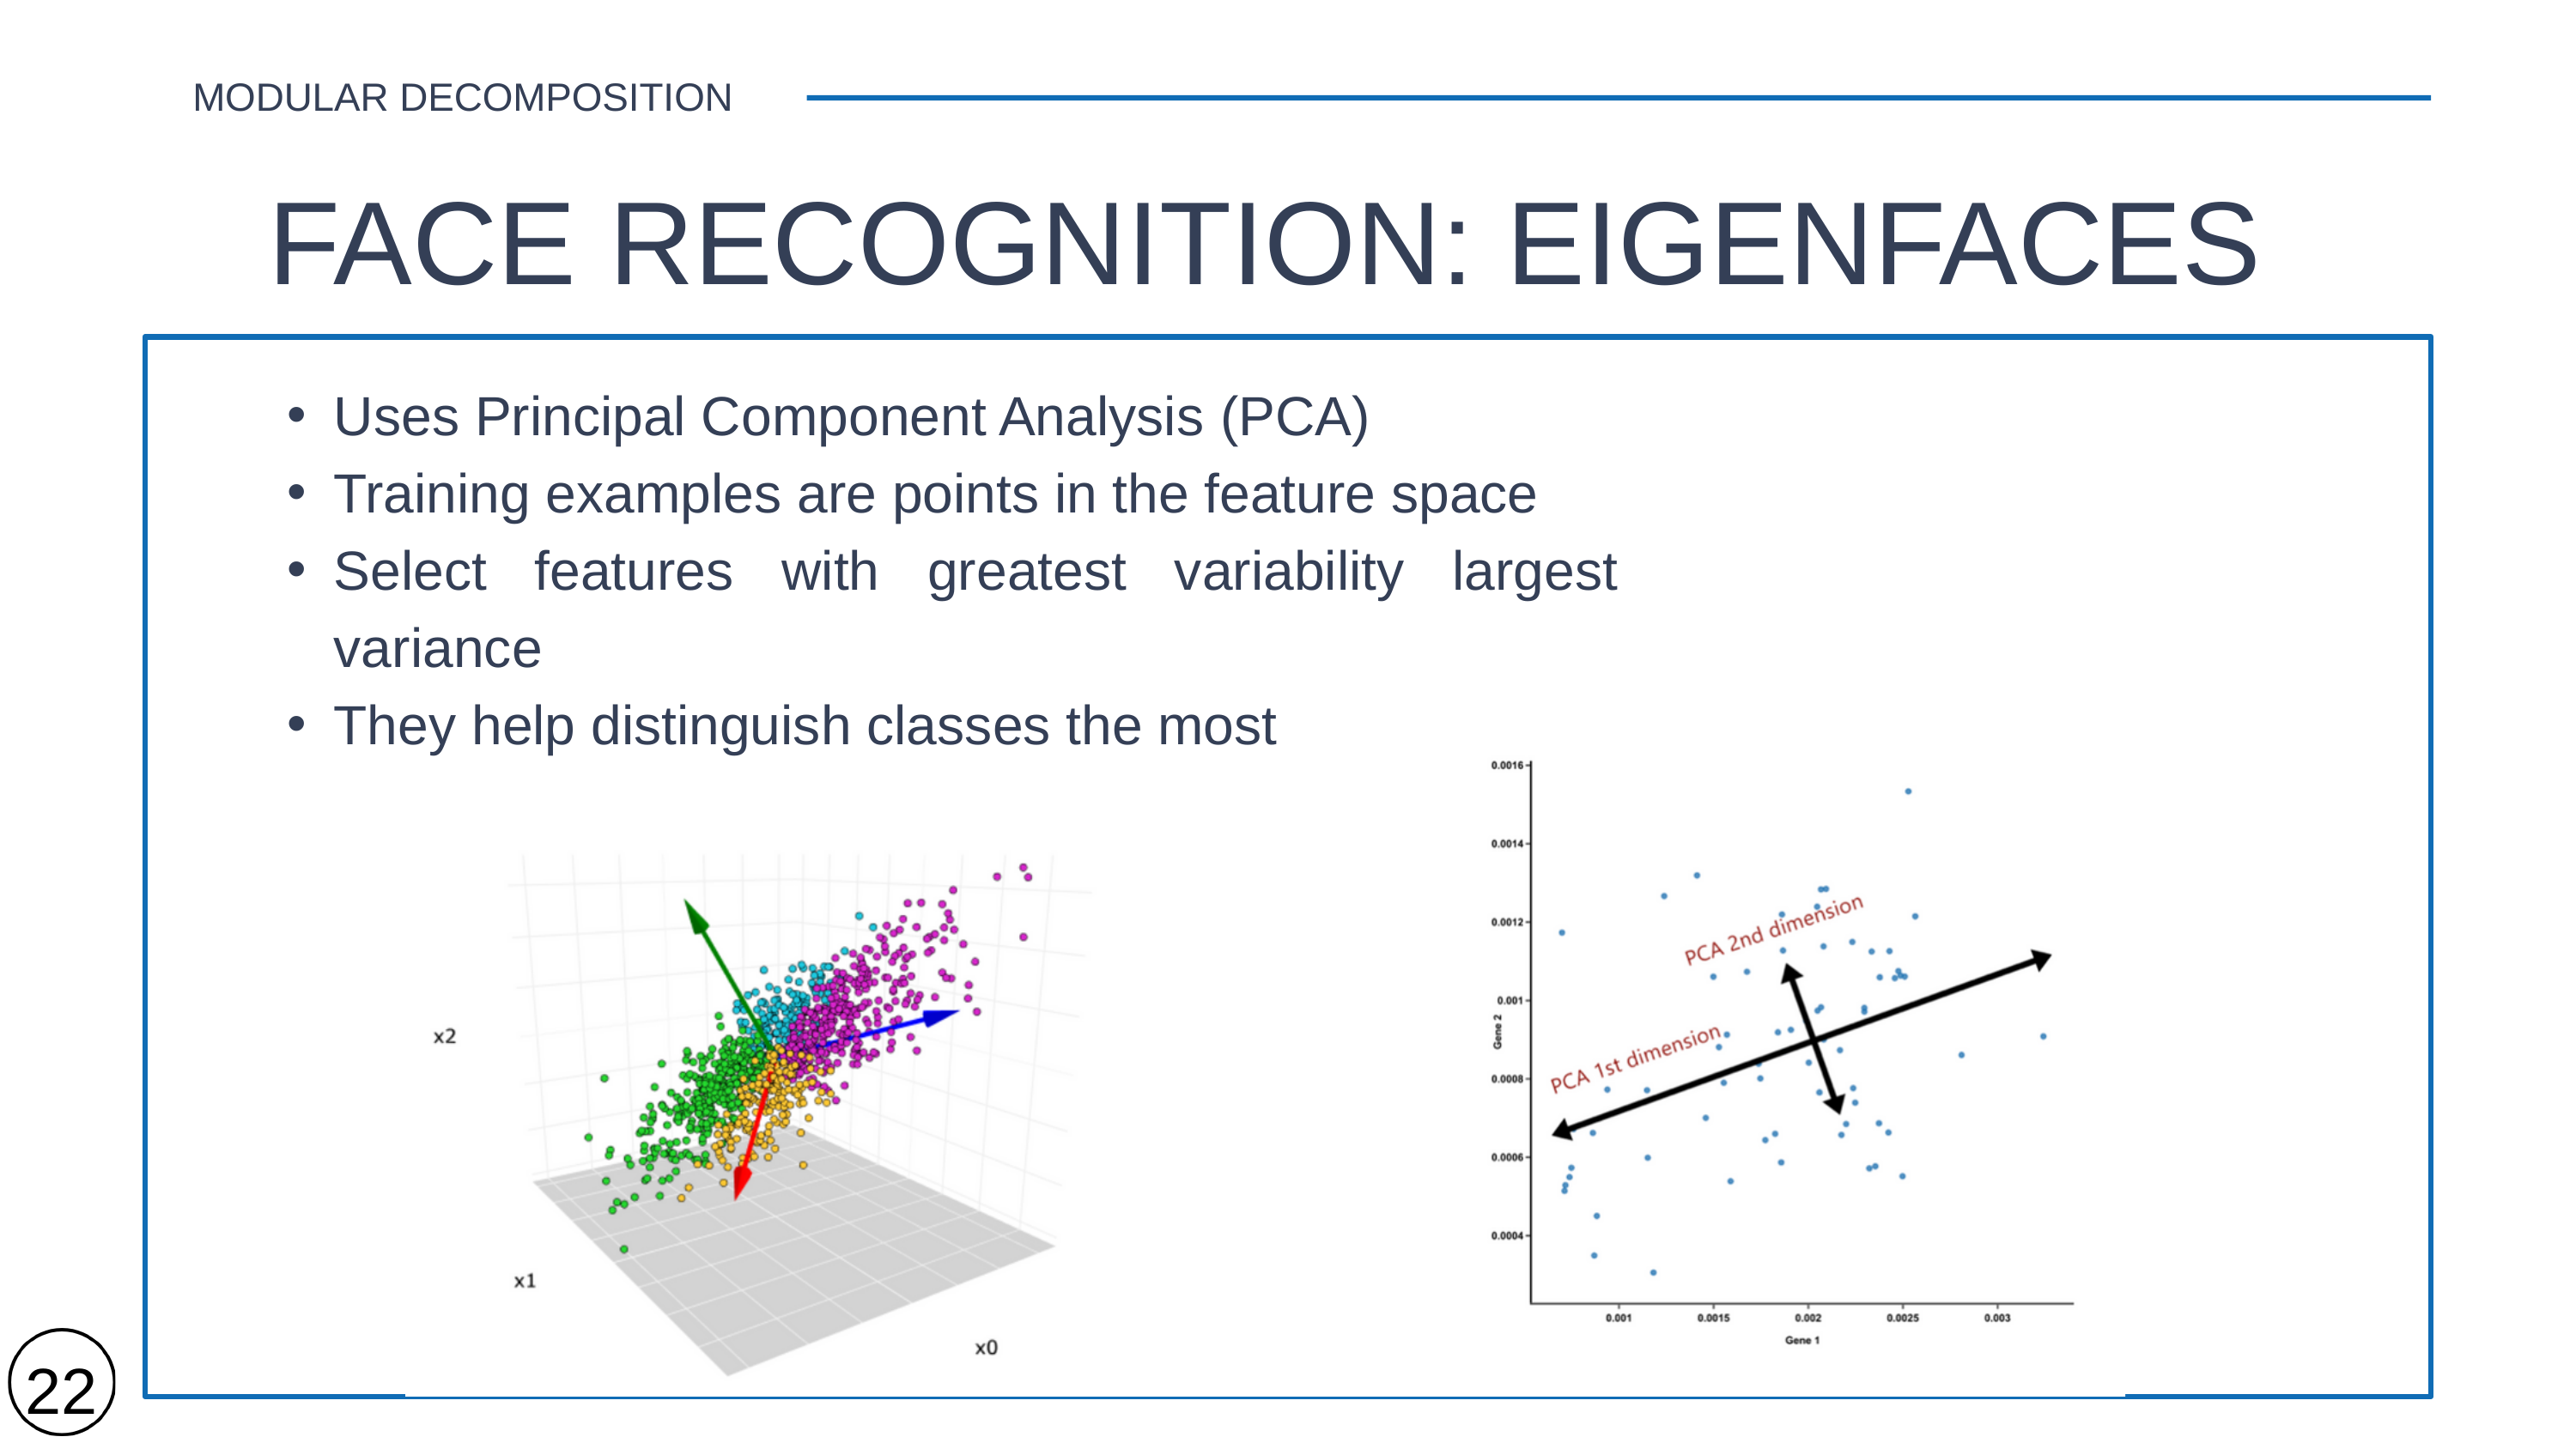

MODULAR DECOMPOSITION

FACE RECOGNITION: EIGENFACES

Uses Principal Component Analysis (PCA)
Training examples are points in the feature space
Select features with greatest variability largest variance
They help distinguish classes the most

22